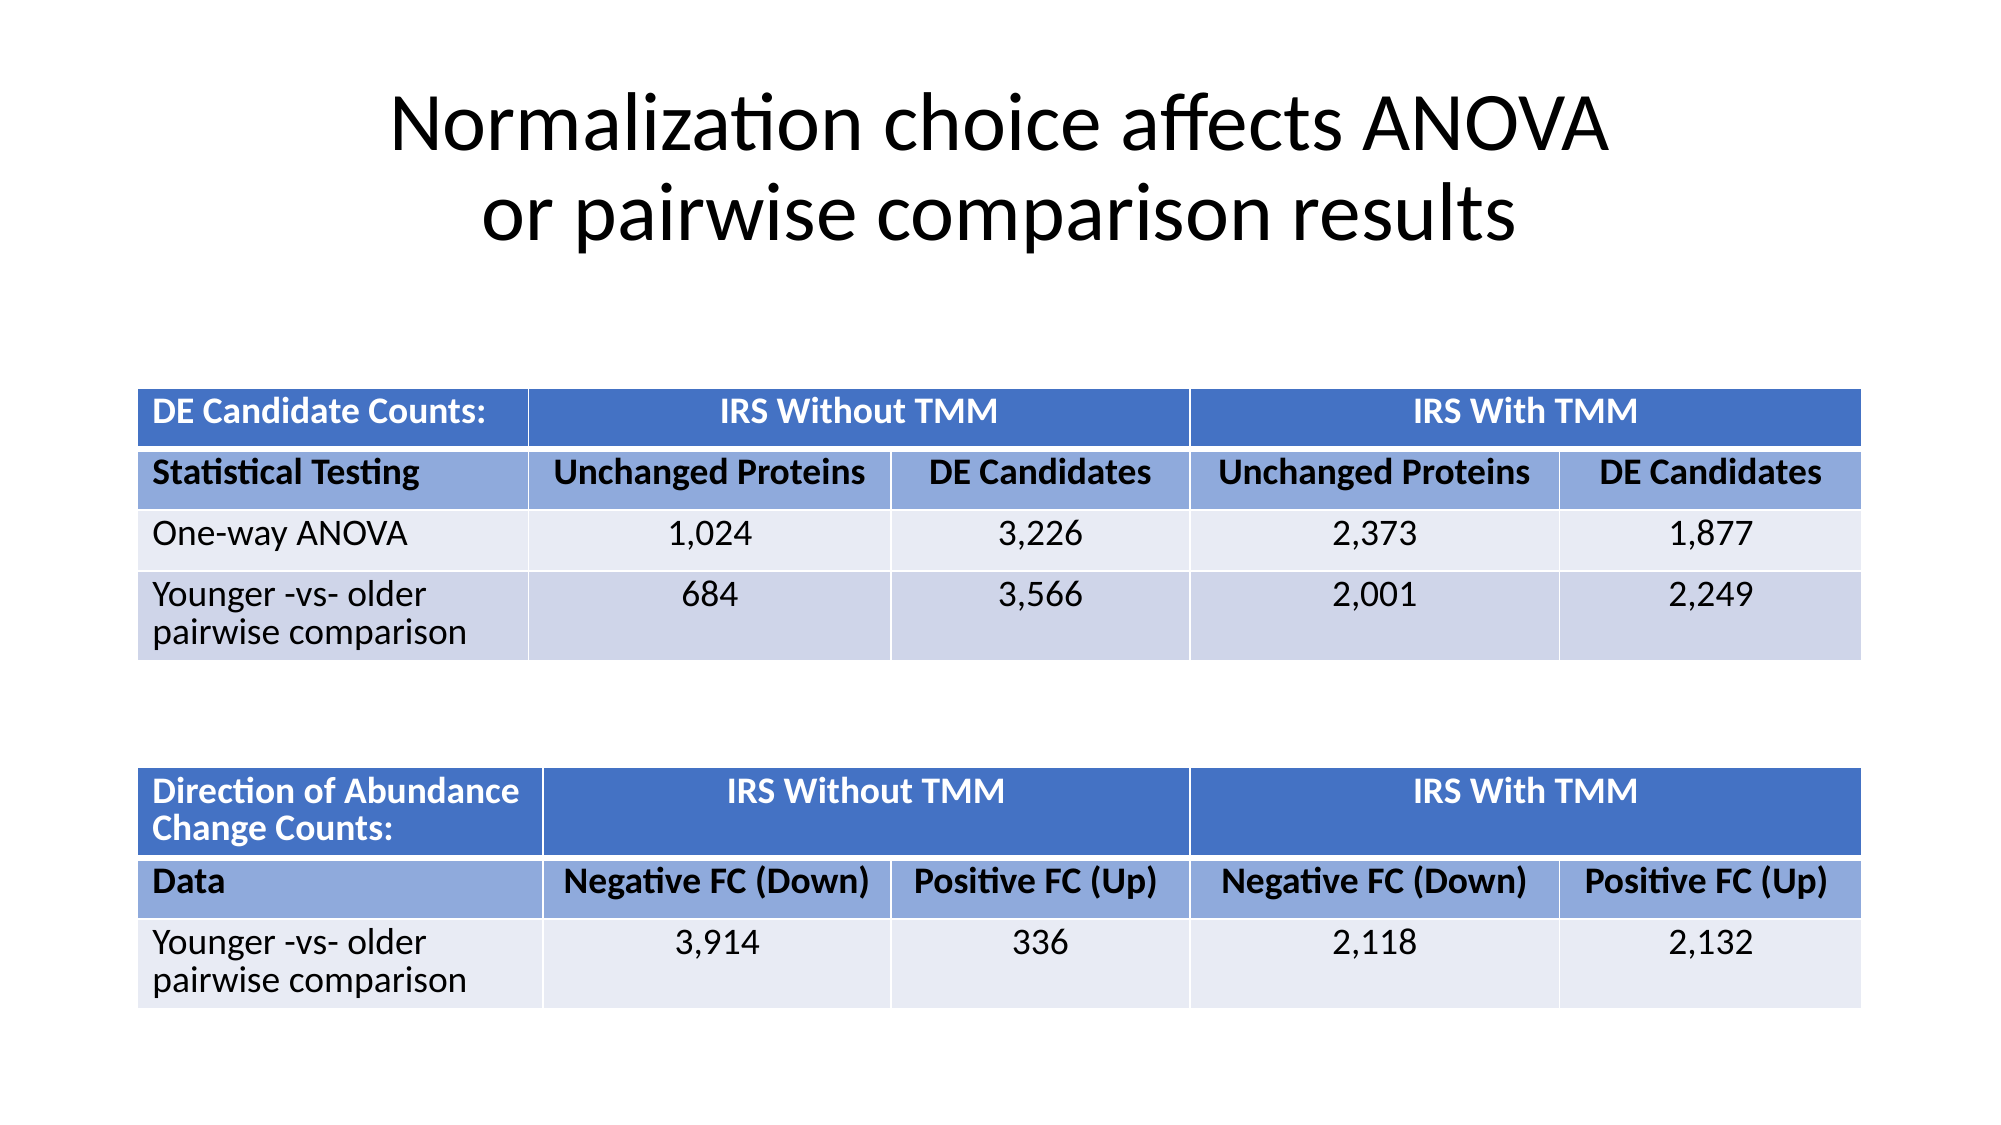

# Normalization choice affects ANOVA or pairwise comparison results
| DE Candidate Counts: | IRS Without TMM |  | IRS With TMM |  |
| --- | --- | --- | --- | --- |
| Statistical Testing | Unchanged Proteins | DE Candidates | Unchanged Proteins | DE Candidates |
| One-way ANOVA | 1,024 | 3,226 | 2,373 | 1,877 |
| Younger -vs- older pairwise comparison | 684 | 3,566 | 2,001 | 2,249 |
| Direction of Abundance Change Counts: | IRS Without TMM |  | IRS With TMM |  |
| --- | --- | --- | --- | --- |
| Data | Negative FC (Down) | Positive FC (Up) | Negative FC (Down) | Positive FC (Up) |
| Younger -vs- older pairwise comparison | 3,914 | 336 | 2,118 | 2,132 |